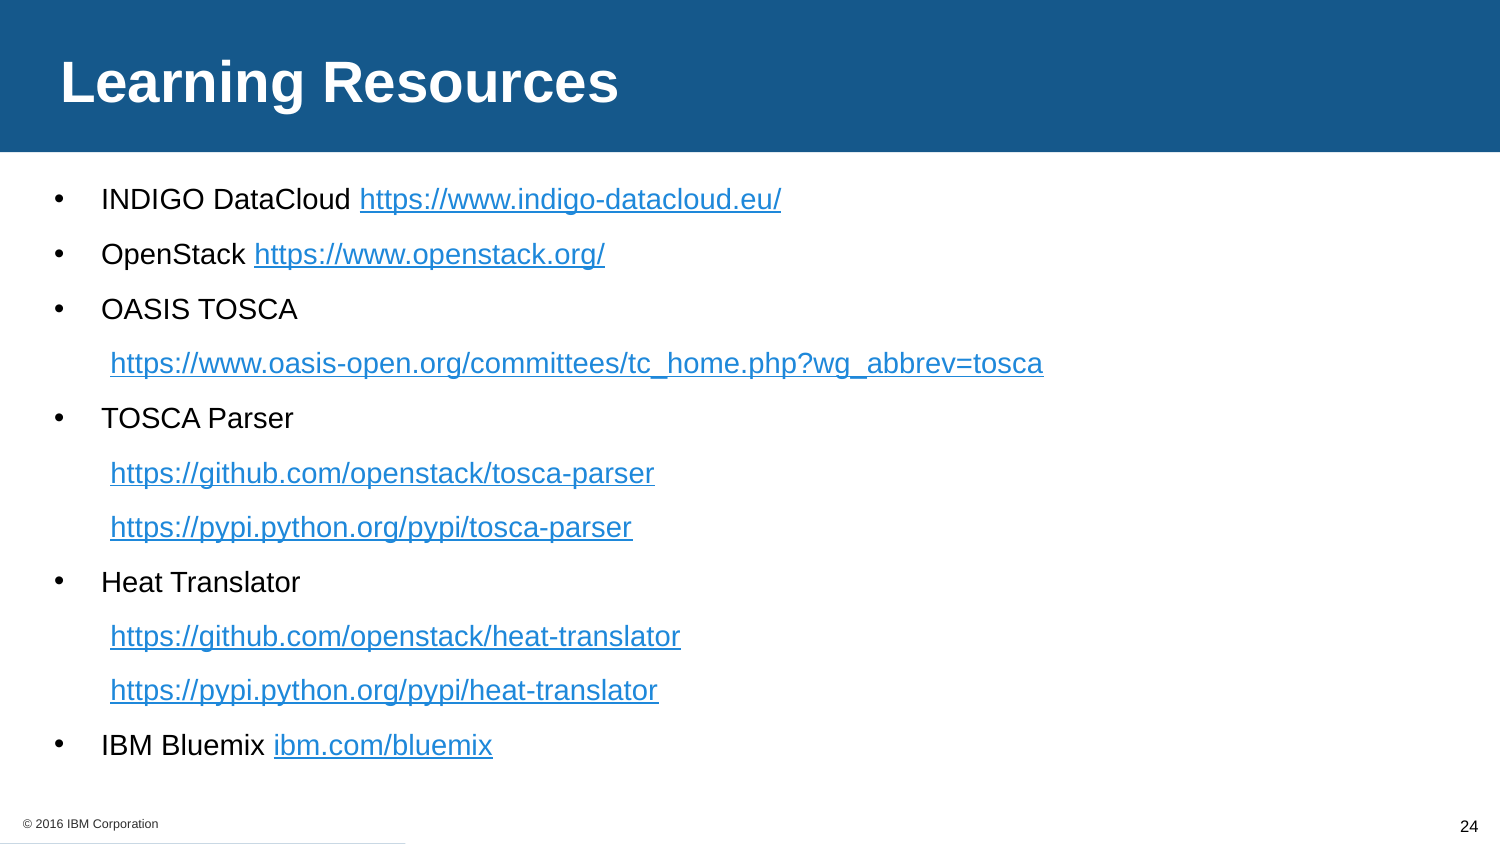

# Learning Resources
INDIGO DataCloud https://www.indigo-datacloud.eu/
OpenStack https://www.openstack.org/
OASIS TOSCA
https://www.oasis-open.org/committees/tc_home.php?wg_abbrev=tosca
TOSCA Parser
https://github.com/openstack/tosca-parser
https://pypi.python.org/pypi/tosca-parser
Heat Translator
https://github.com/openstack/heat-translator
https://pypi.python.org/pypi/heat-translator
IBM Bluemix ibm.com/bluemix

24